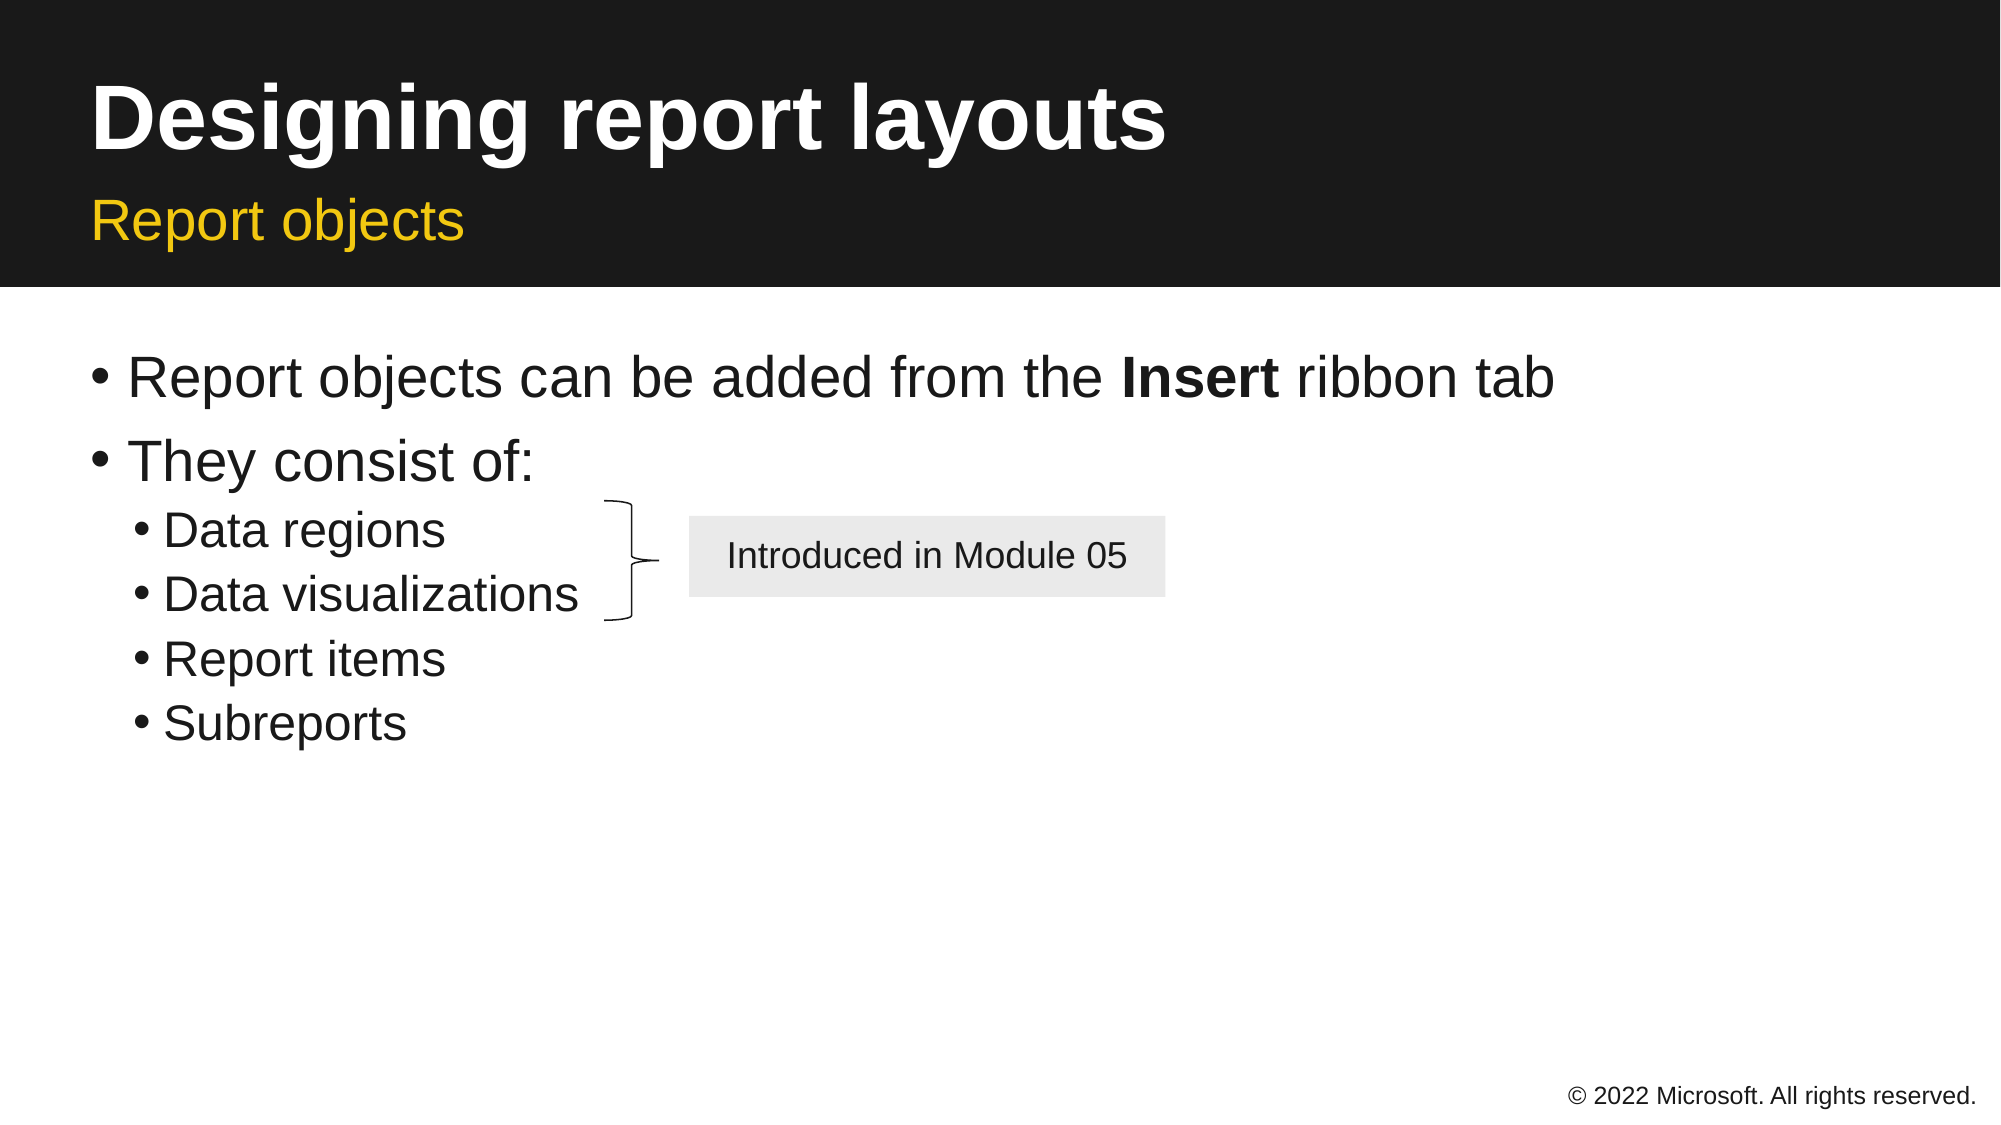

# Designing report layouts
Report objects
Report objects can be added from the Insert ribbon tab
They consist of:
Data regions
Data visualizations
Report items
Subreports

Introduced in Module 05
© 2022 Microsoft. All rights reserved.